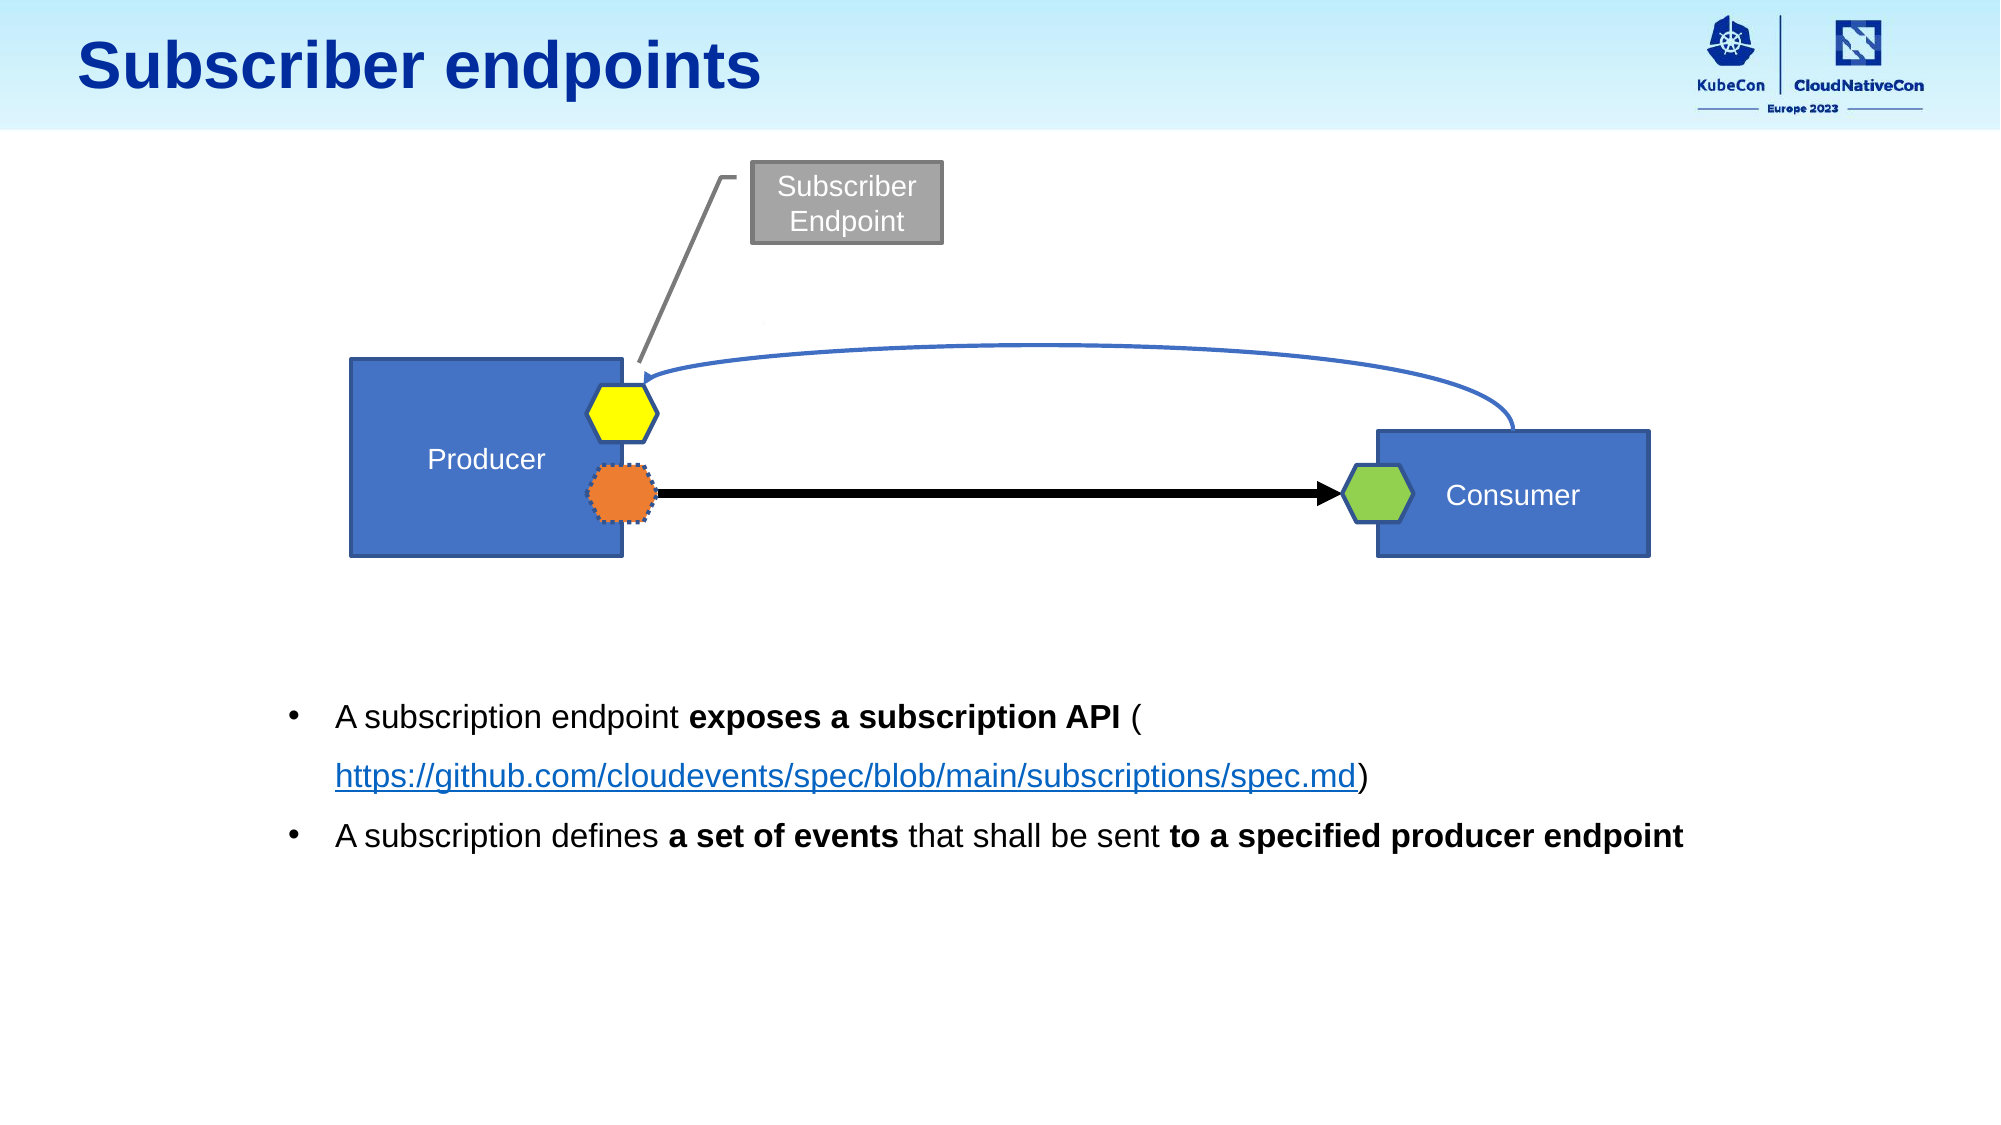

Subscriber endpoints
Subscriber Endpoint
Producer

Consumer

A subscription endpoint exposes a subscription API (https://github.com/cloudevents/spec/blob/main/subscriptions/spec.md)
A subscription defines a set of events that shall be sent to a specified producer endpoint